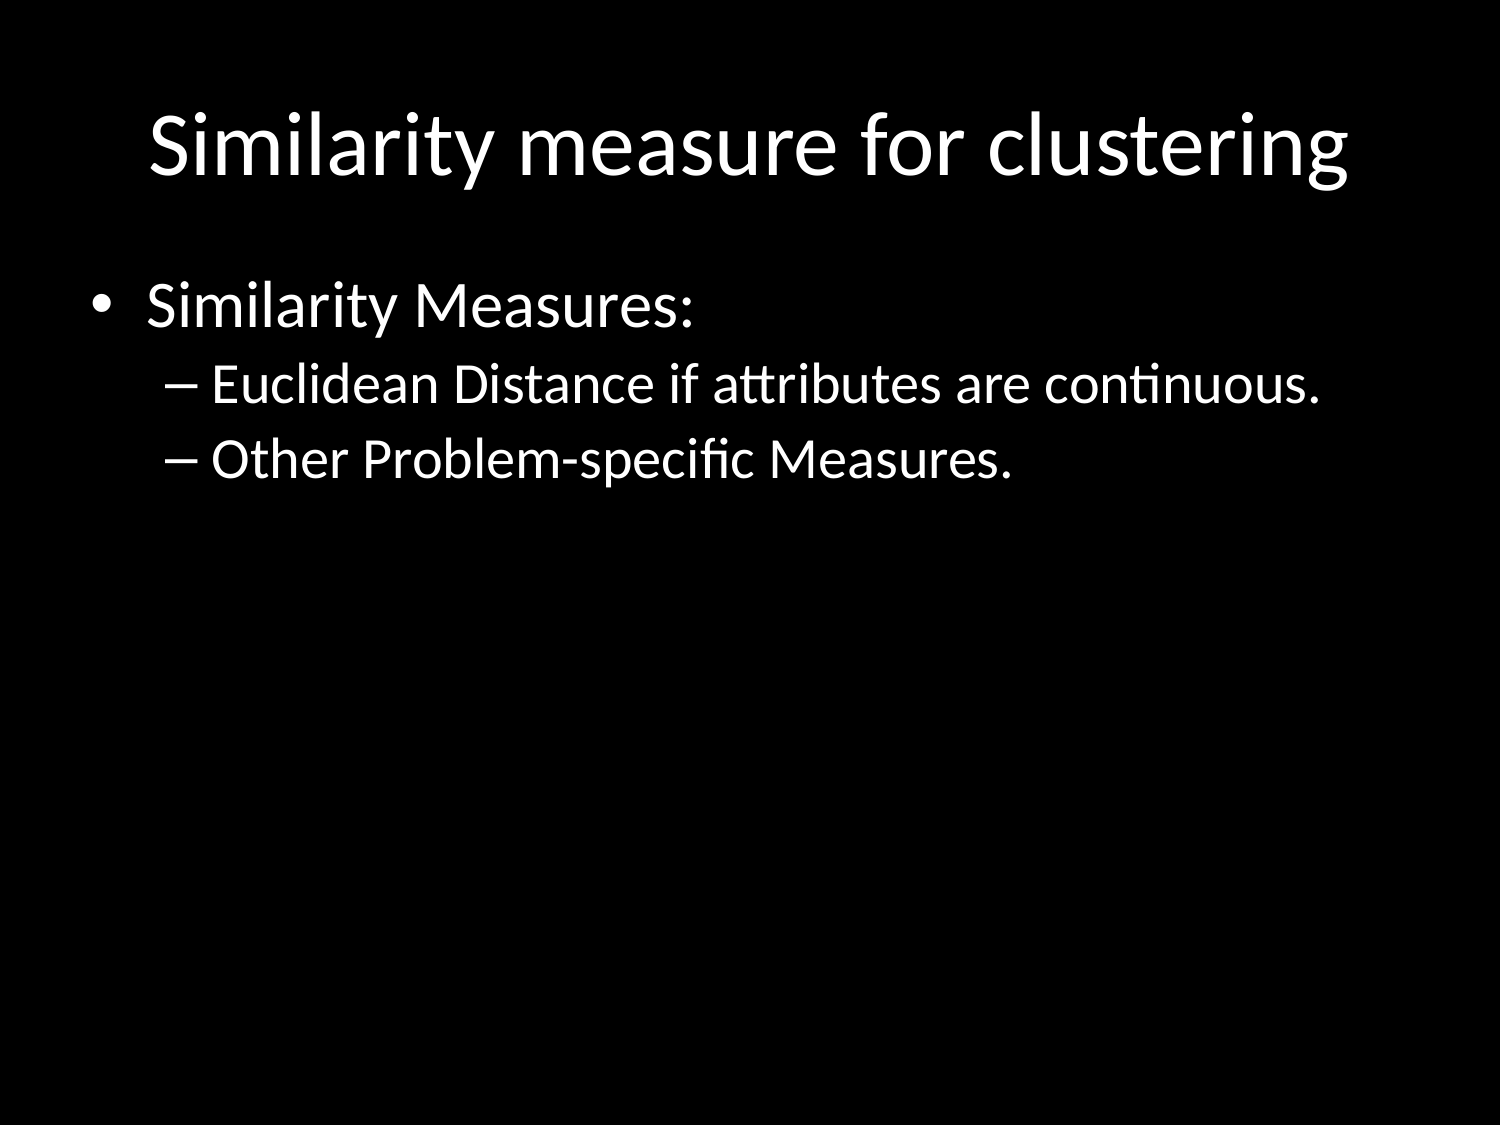

# Similarity measure for clustering
Similarity Measures:
Euclidean Distance if attributes are continuous.
Other Problem-specific Measures.